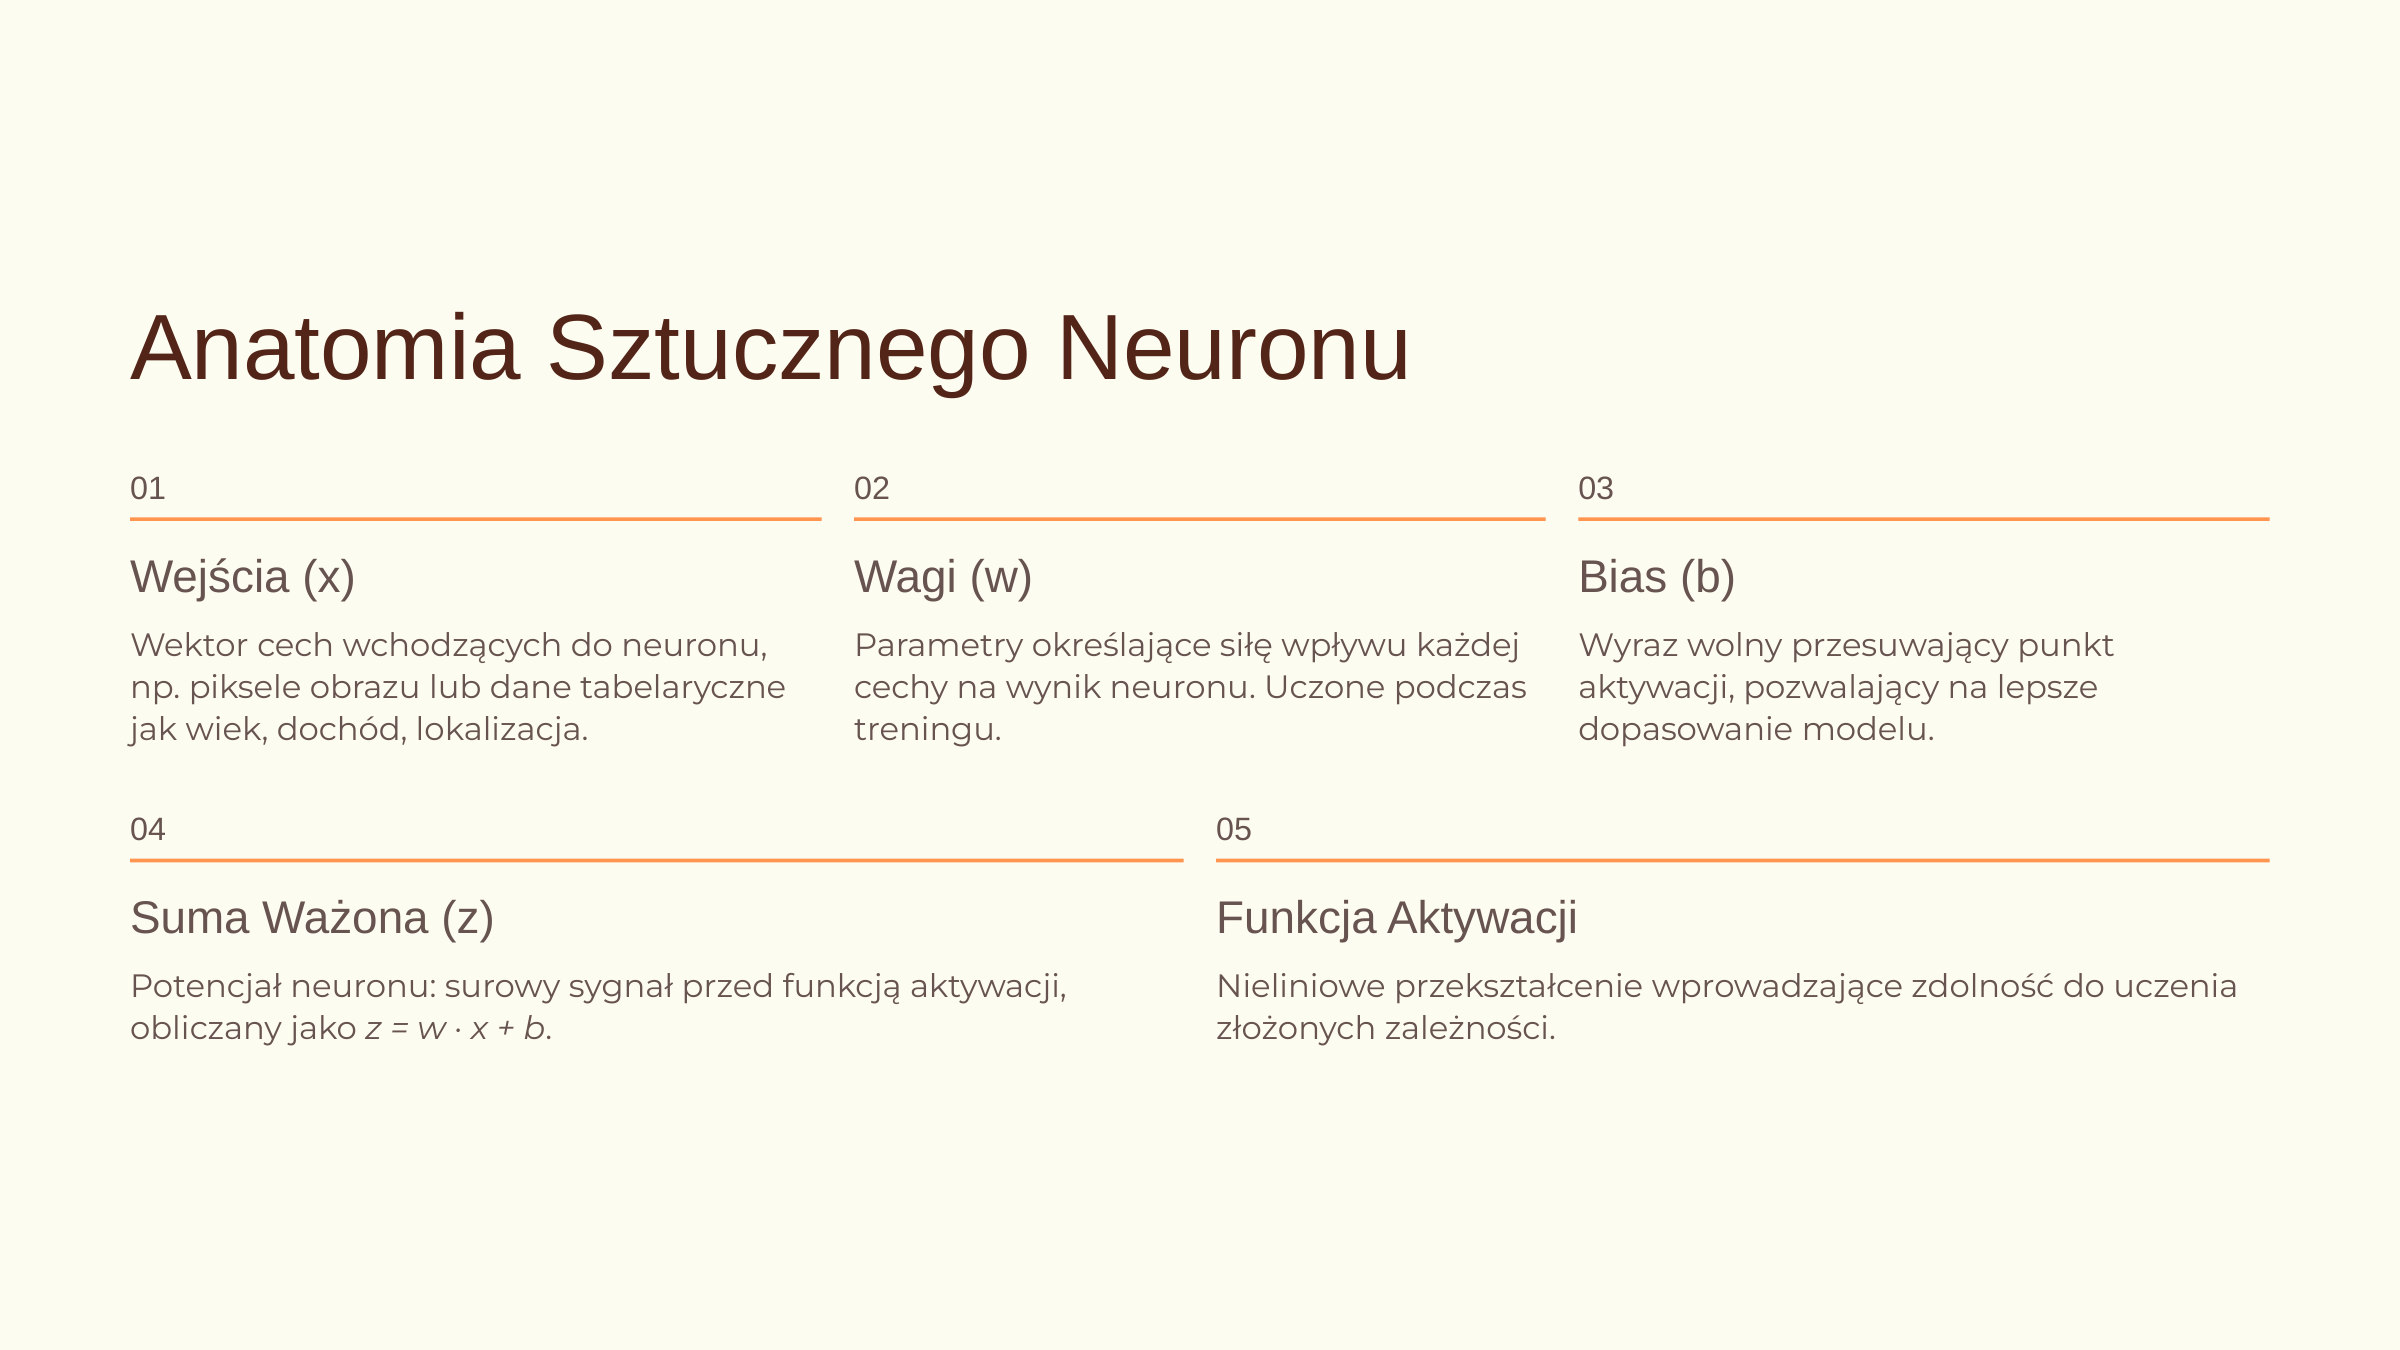

Anatomia Sztucznego Neuronu
01
02
03

Wejścia (x)
Wagi (w)
Bias (b)
Wektor cech wchodzących do neuronu, np. piksele obrazu lub dane tabelaryczne jak wiek, dochód, lokalizacja.
Parametry określające siłę wpływu każdej cechy na wynik neuronu. Uczone podczas treningu.
Wyraz wolny przesuwający punkt aktywacji, pozwalający na lepsze dopasowanie modelu.
04
05

Suma Ważona (z)
Funkcja Aktywacji
Potencjał neuronu: surowy sygnał przed funkcją aktywacji, obliczany jako z = w · x + b.
Nieliniowe przekształcenie wprowadzające zdolność do uczenia złożonych zależności.